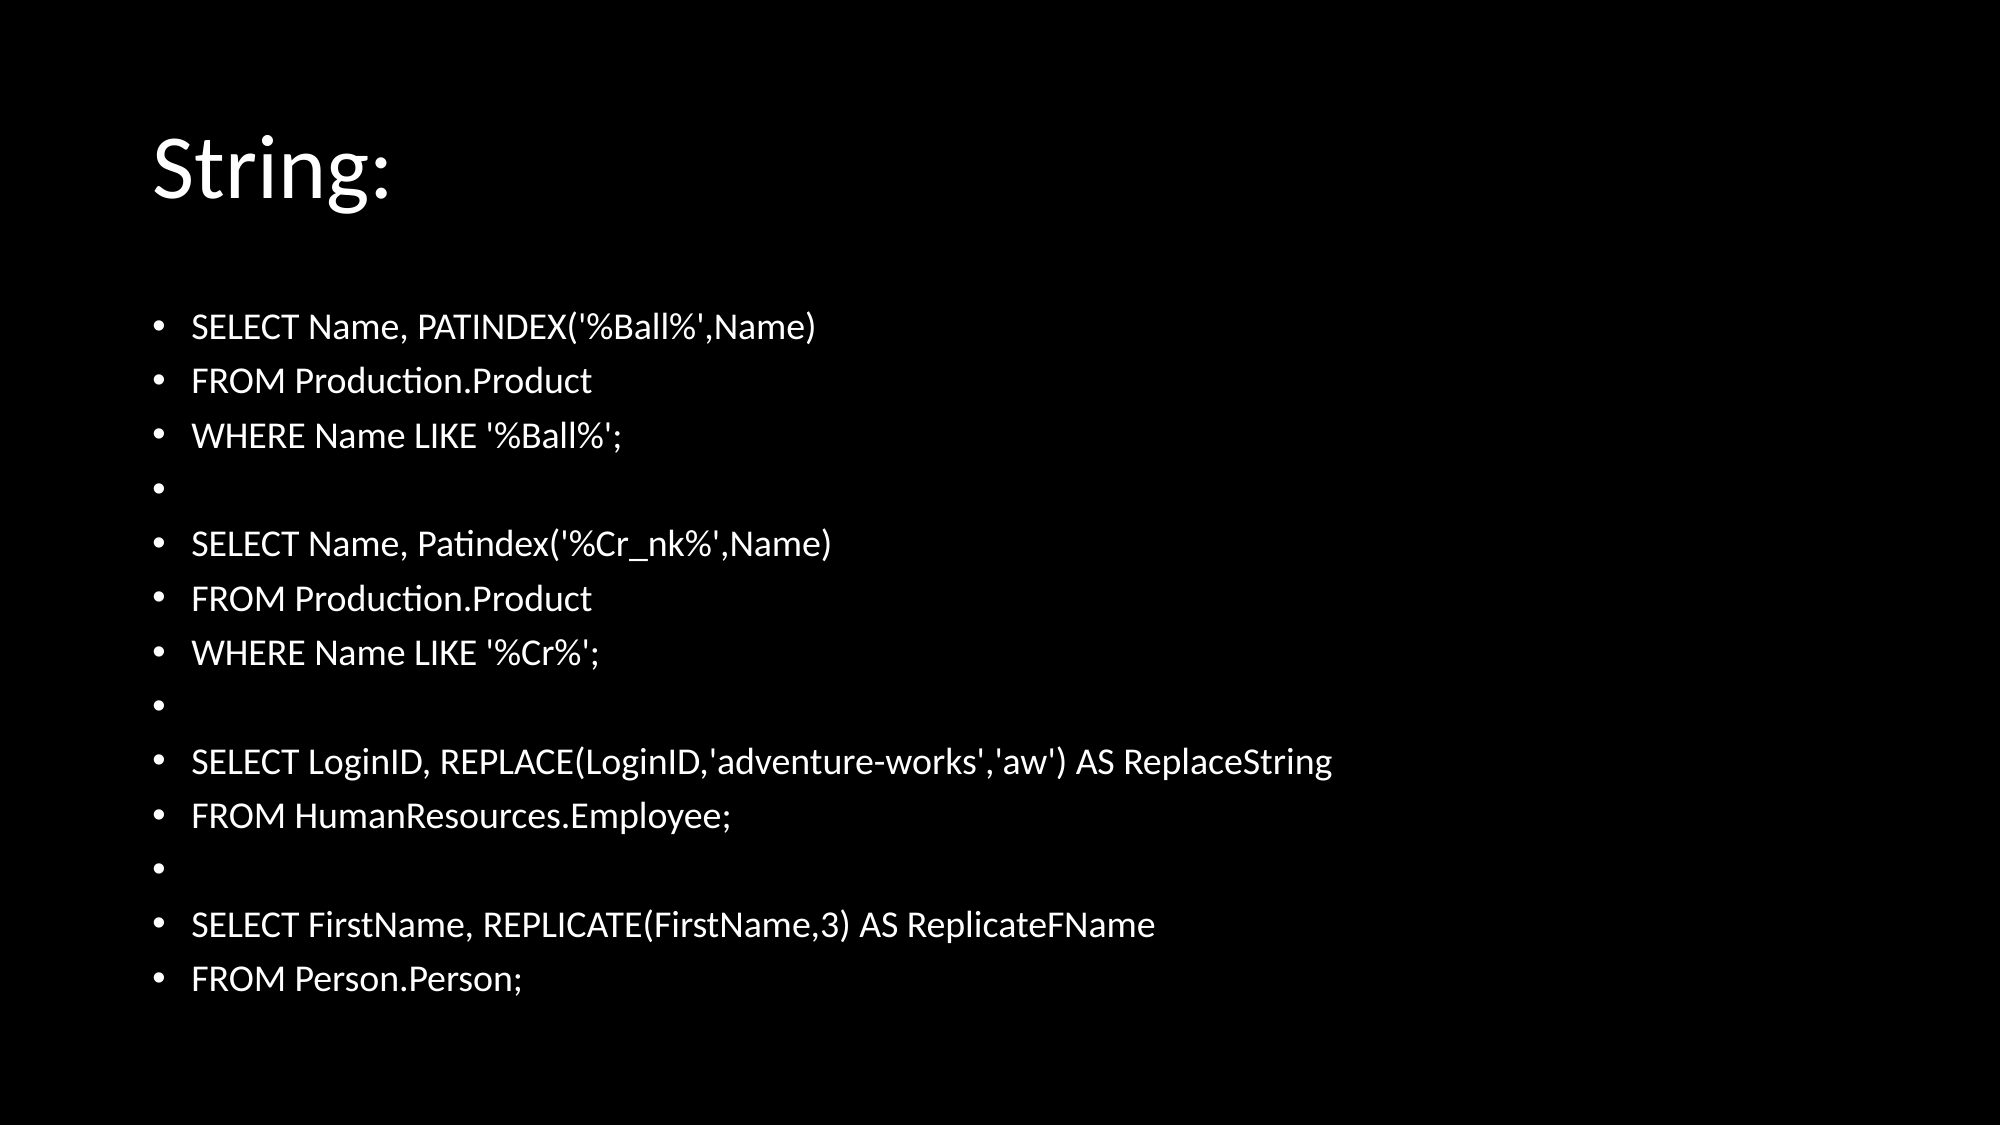

# String:
SELECT Name, PATINDEX('%Ball%',Name)
FROM Production.Product
WHERE Name LIKE '%Ball%';

SELECT Name, Patindex('%Cr_nk%',Name)
FROM Production.Product
WHERE Name LIKE '%Cr%';

SELECT LoginID, REPLACE(LoginID,'adventure-works','aw') AS ReplaceString
FROM HumanResources.Employee;

SELECT FirstName, REPLICATE(FirstName,3) AS ReplicateFName
FROM Person.Person;